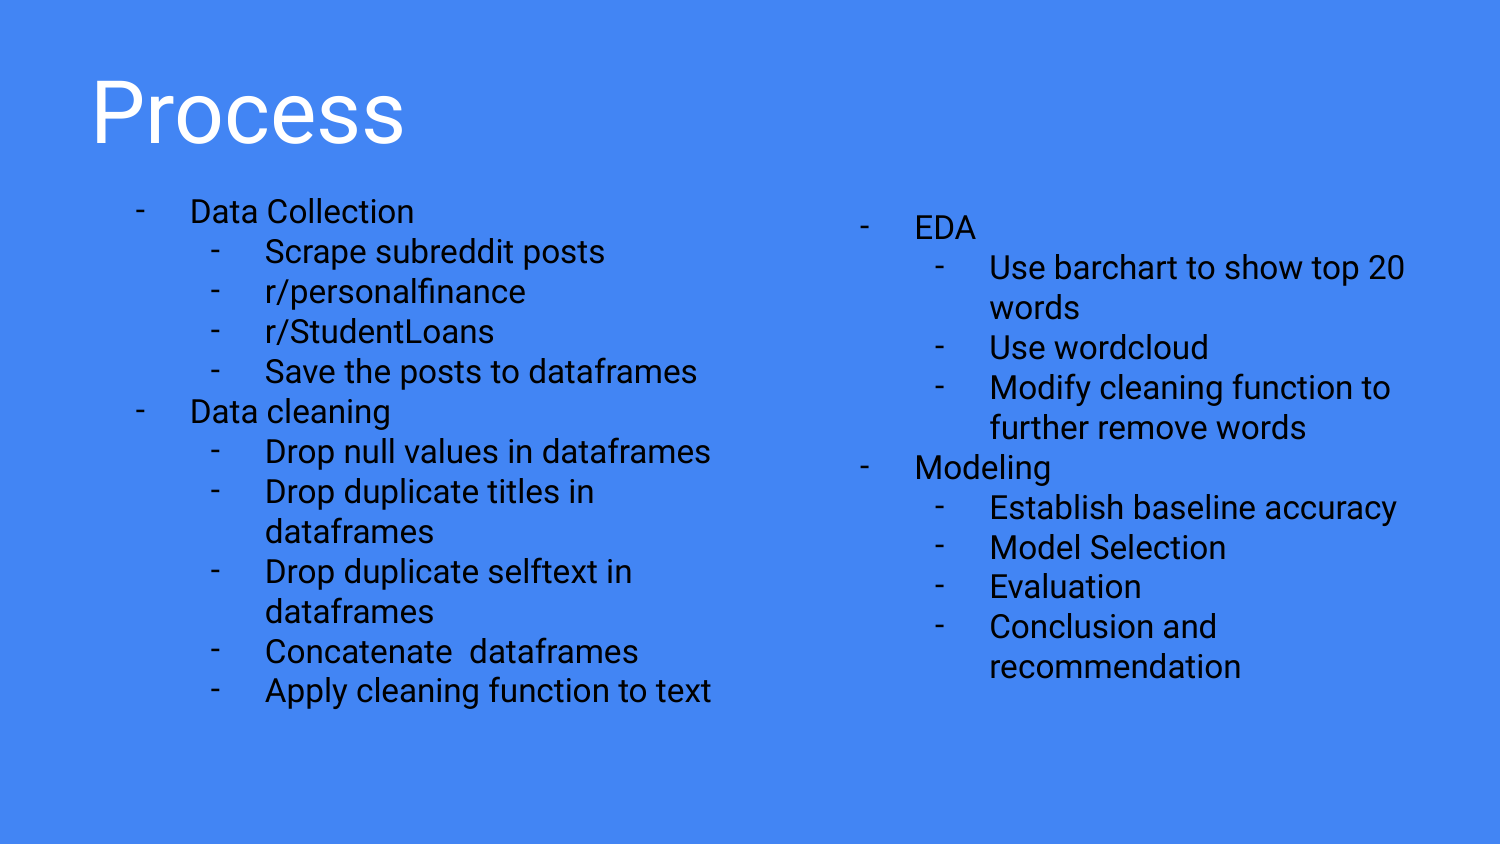

# Process
Data Collection
Scrape subreddit posts
r/personalfinance
r/StudentLoans
Save the posts to dataframes
Data cleaning
Drop null values in dataframes
Drop duplicate titles in dataframes
Drop duplicate selftext in dataframes
Concatenate  dataframes
Apply cleaning function to text

EDA
Use barchart to show top 20 words
Use wordcloud
Modify cleaning function to further remove words
Modeling
Establish baseline accuracy
Model Selection
Evaluation
Conclusion and recommendation